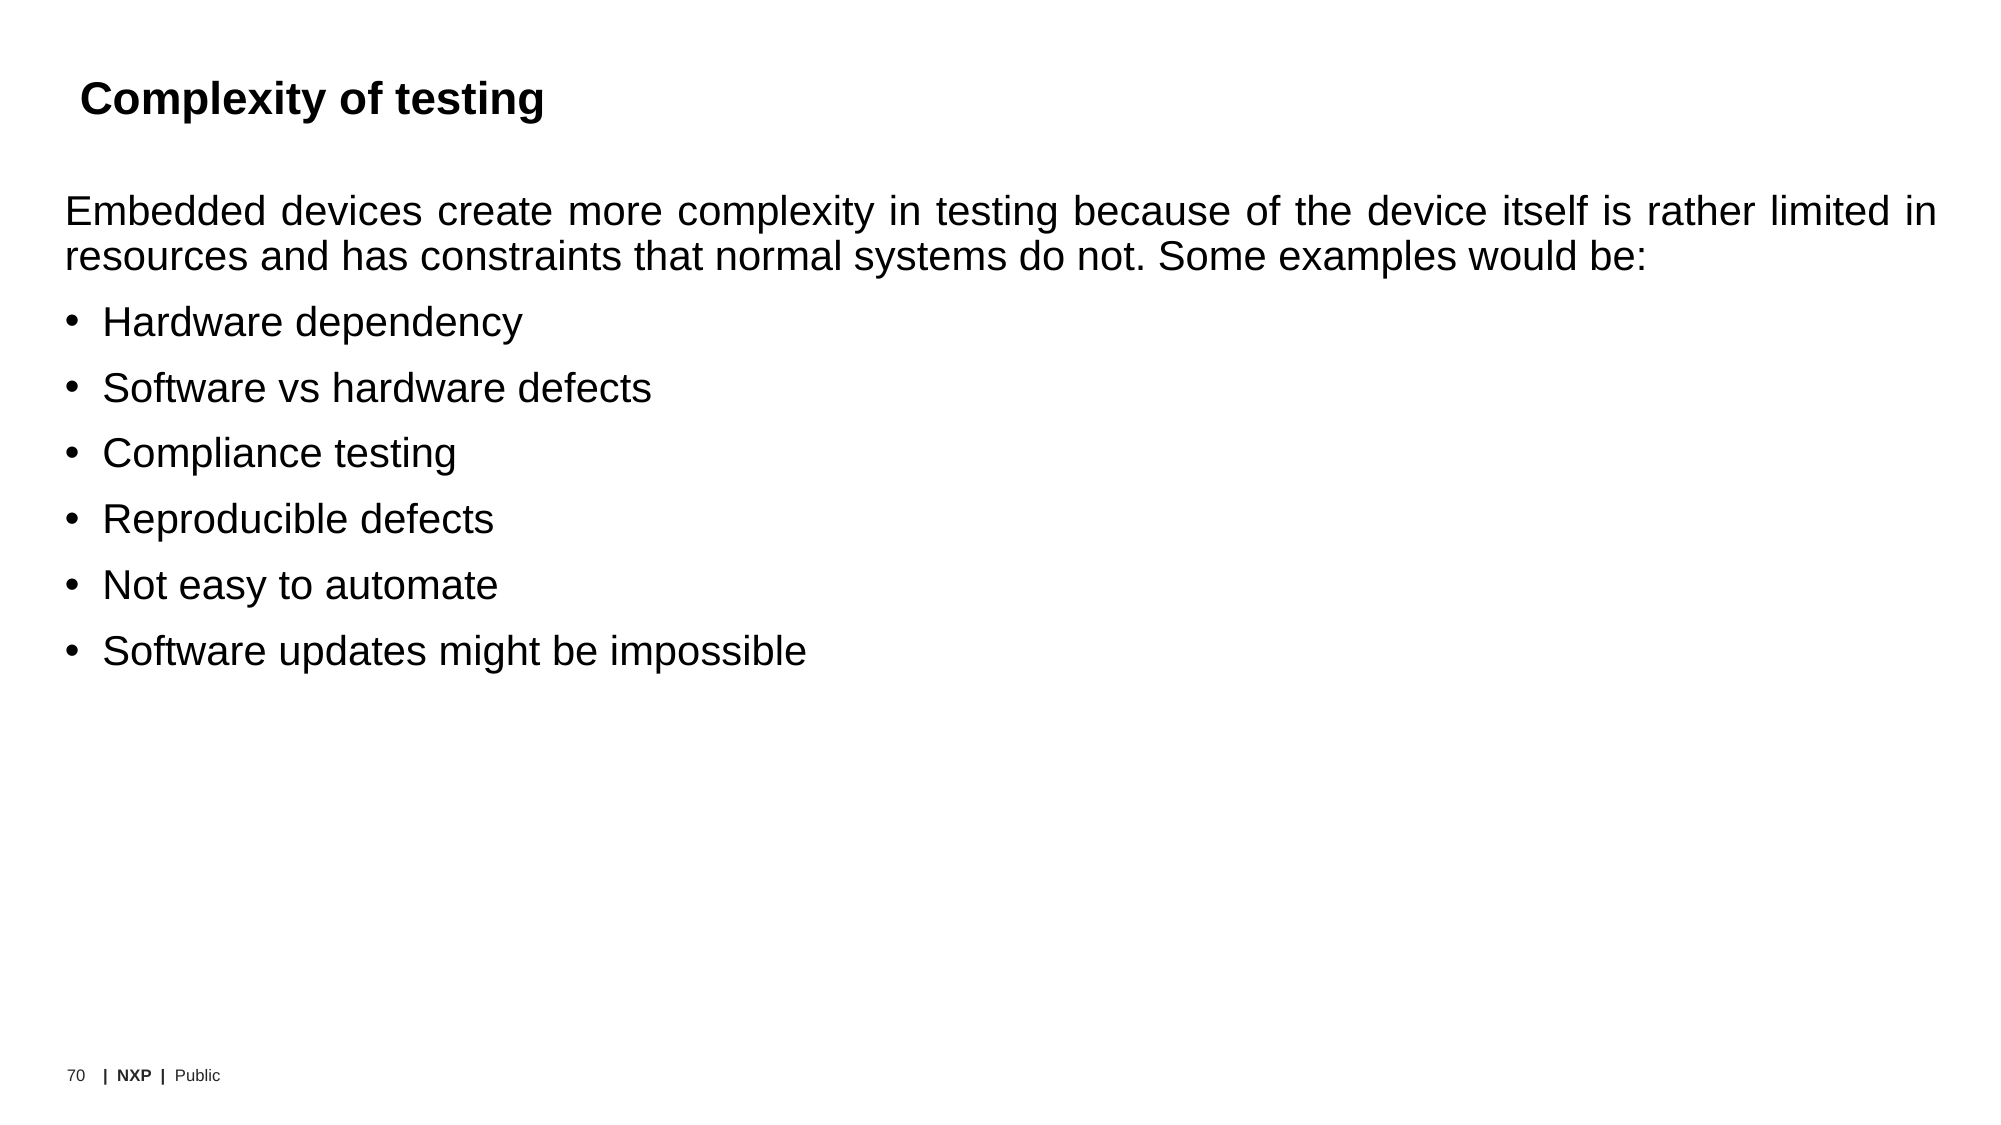

# Complexity of testing
Embedded devices create more complexity in testing because of the device itself is rather limited in resources and has constraints that normal systems do not. Some examples would be:
Hardware dependency
Software vs hardware defects
Compliance testing
Reproducible defects
Not easy to automate
Software updates might be impossible